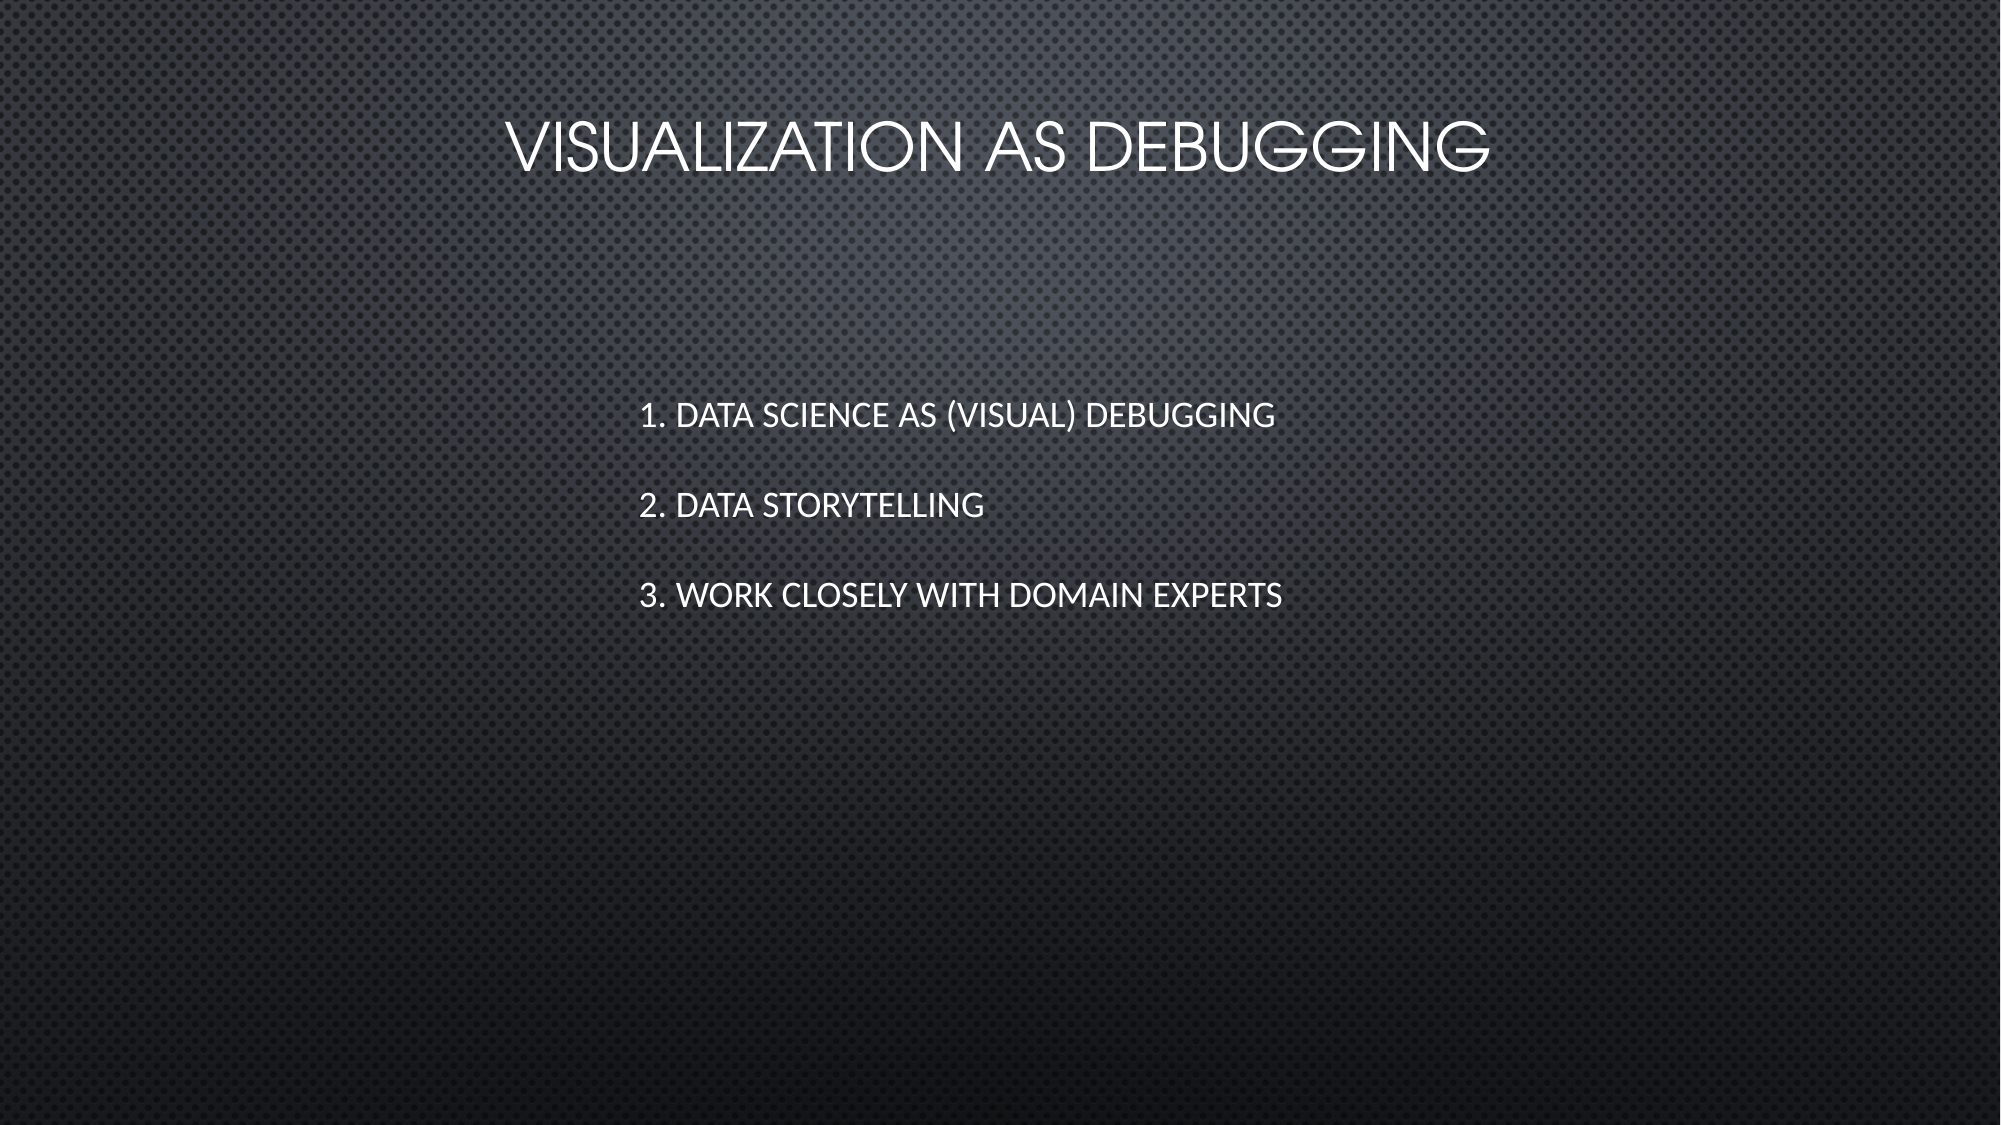

visualization as debugging
# 1. Data science as (visual) debugging 2. data storytelling 3. work closely with domain experts